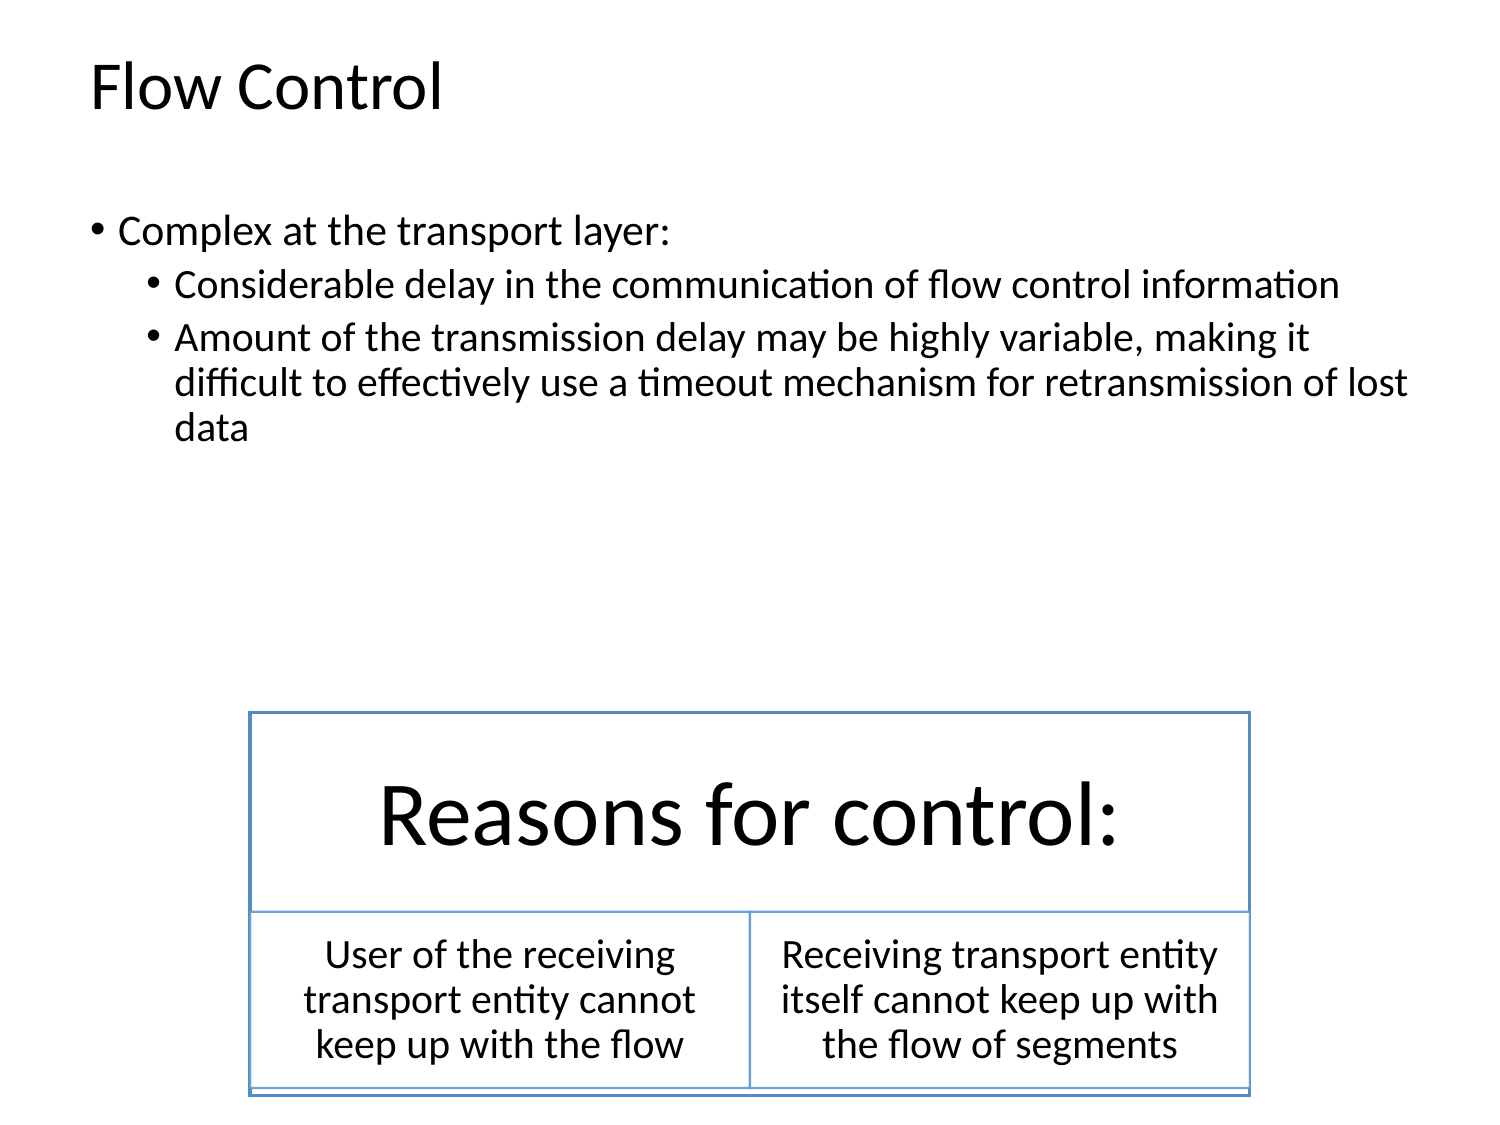

# Flow Control
Complex at the transport layer:
Considerable delay in the communication of flow control information
Amount of the transmission delay may be highly variable, making it difficult to effectively use a timeout mechanism for retransmission of lost data
Reasons for control:
User of the receiving transport entity cannot keep up with the flow
Receiving transport entity itself cannot keep up with the flow of segments